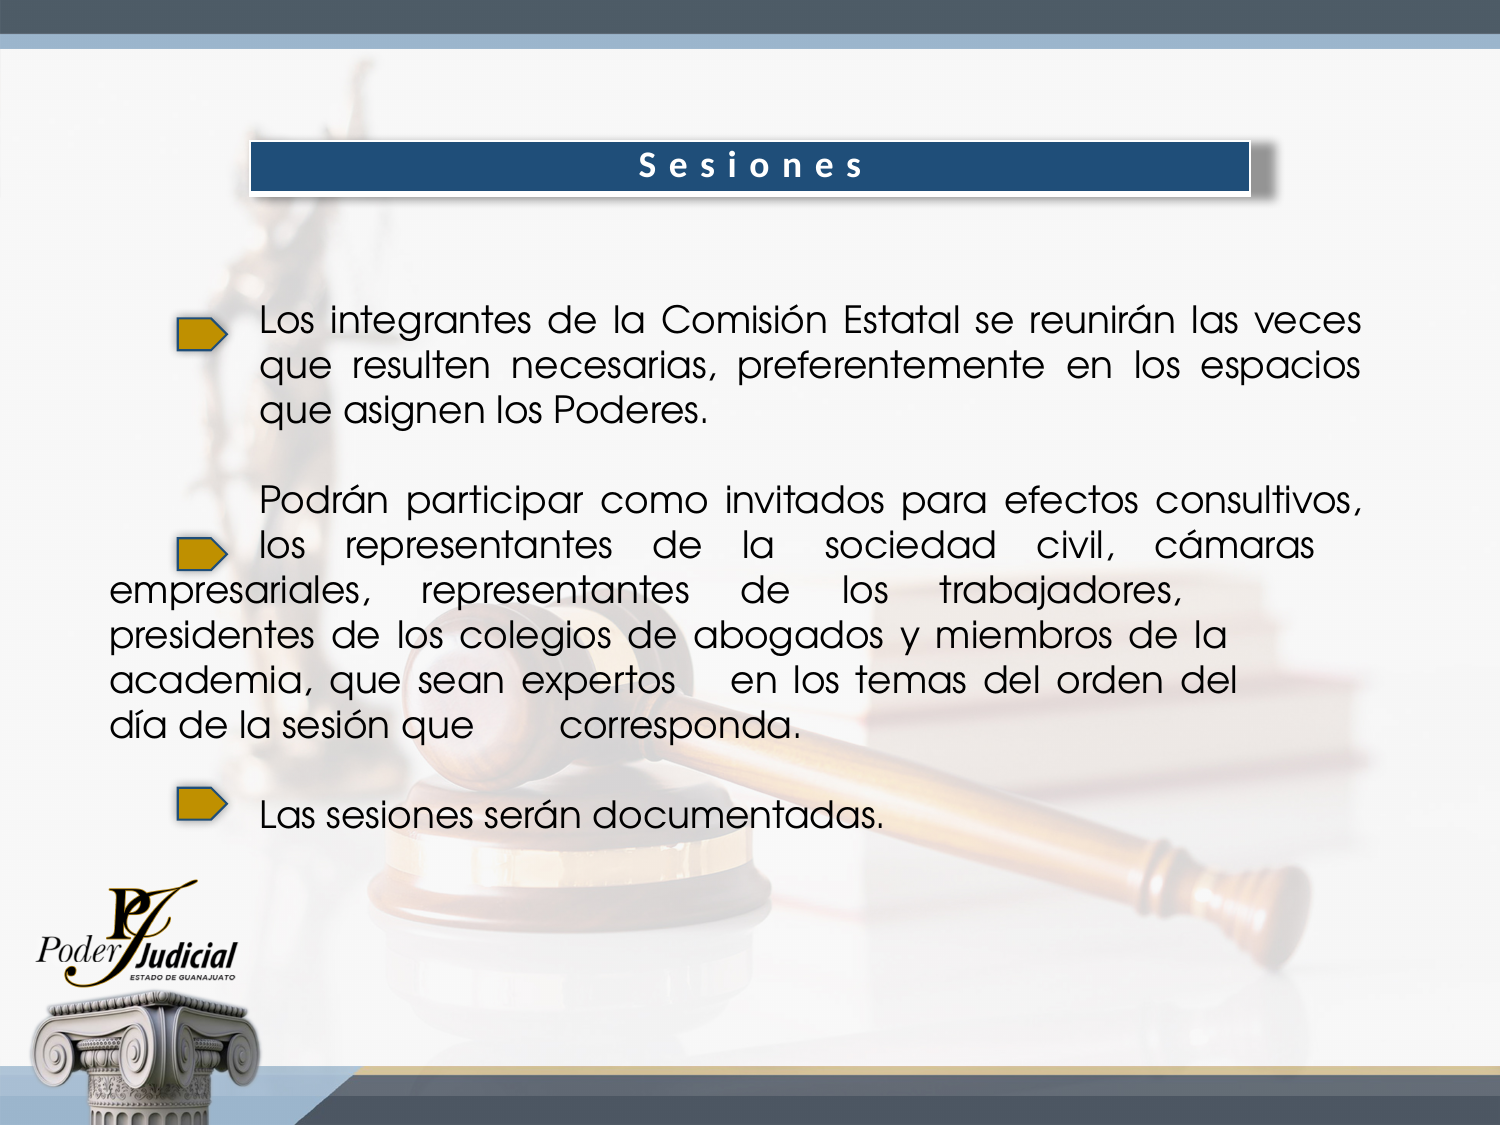

| Sesiones |
| --- |

	Los integrantes de la Comisión Estatal se reunirán las veces 	que resulten necesarias, preferentemente en los espacios 	que asignen los Poderes.

	Podrán participar como invitados para efectos consultivos, 	los representantes de la 	sociedad civil, cámaras 	empresariales, representantes de los trabajadores, 	presidentes de los colegios de abogados y miembros de la 	academia, que sean expertos 	en los temas del orden del 	día de la sesión que 	corresponda.

	Las sesiones serán documentadas.